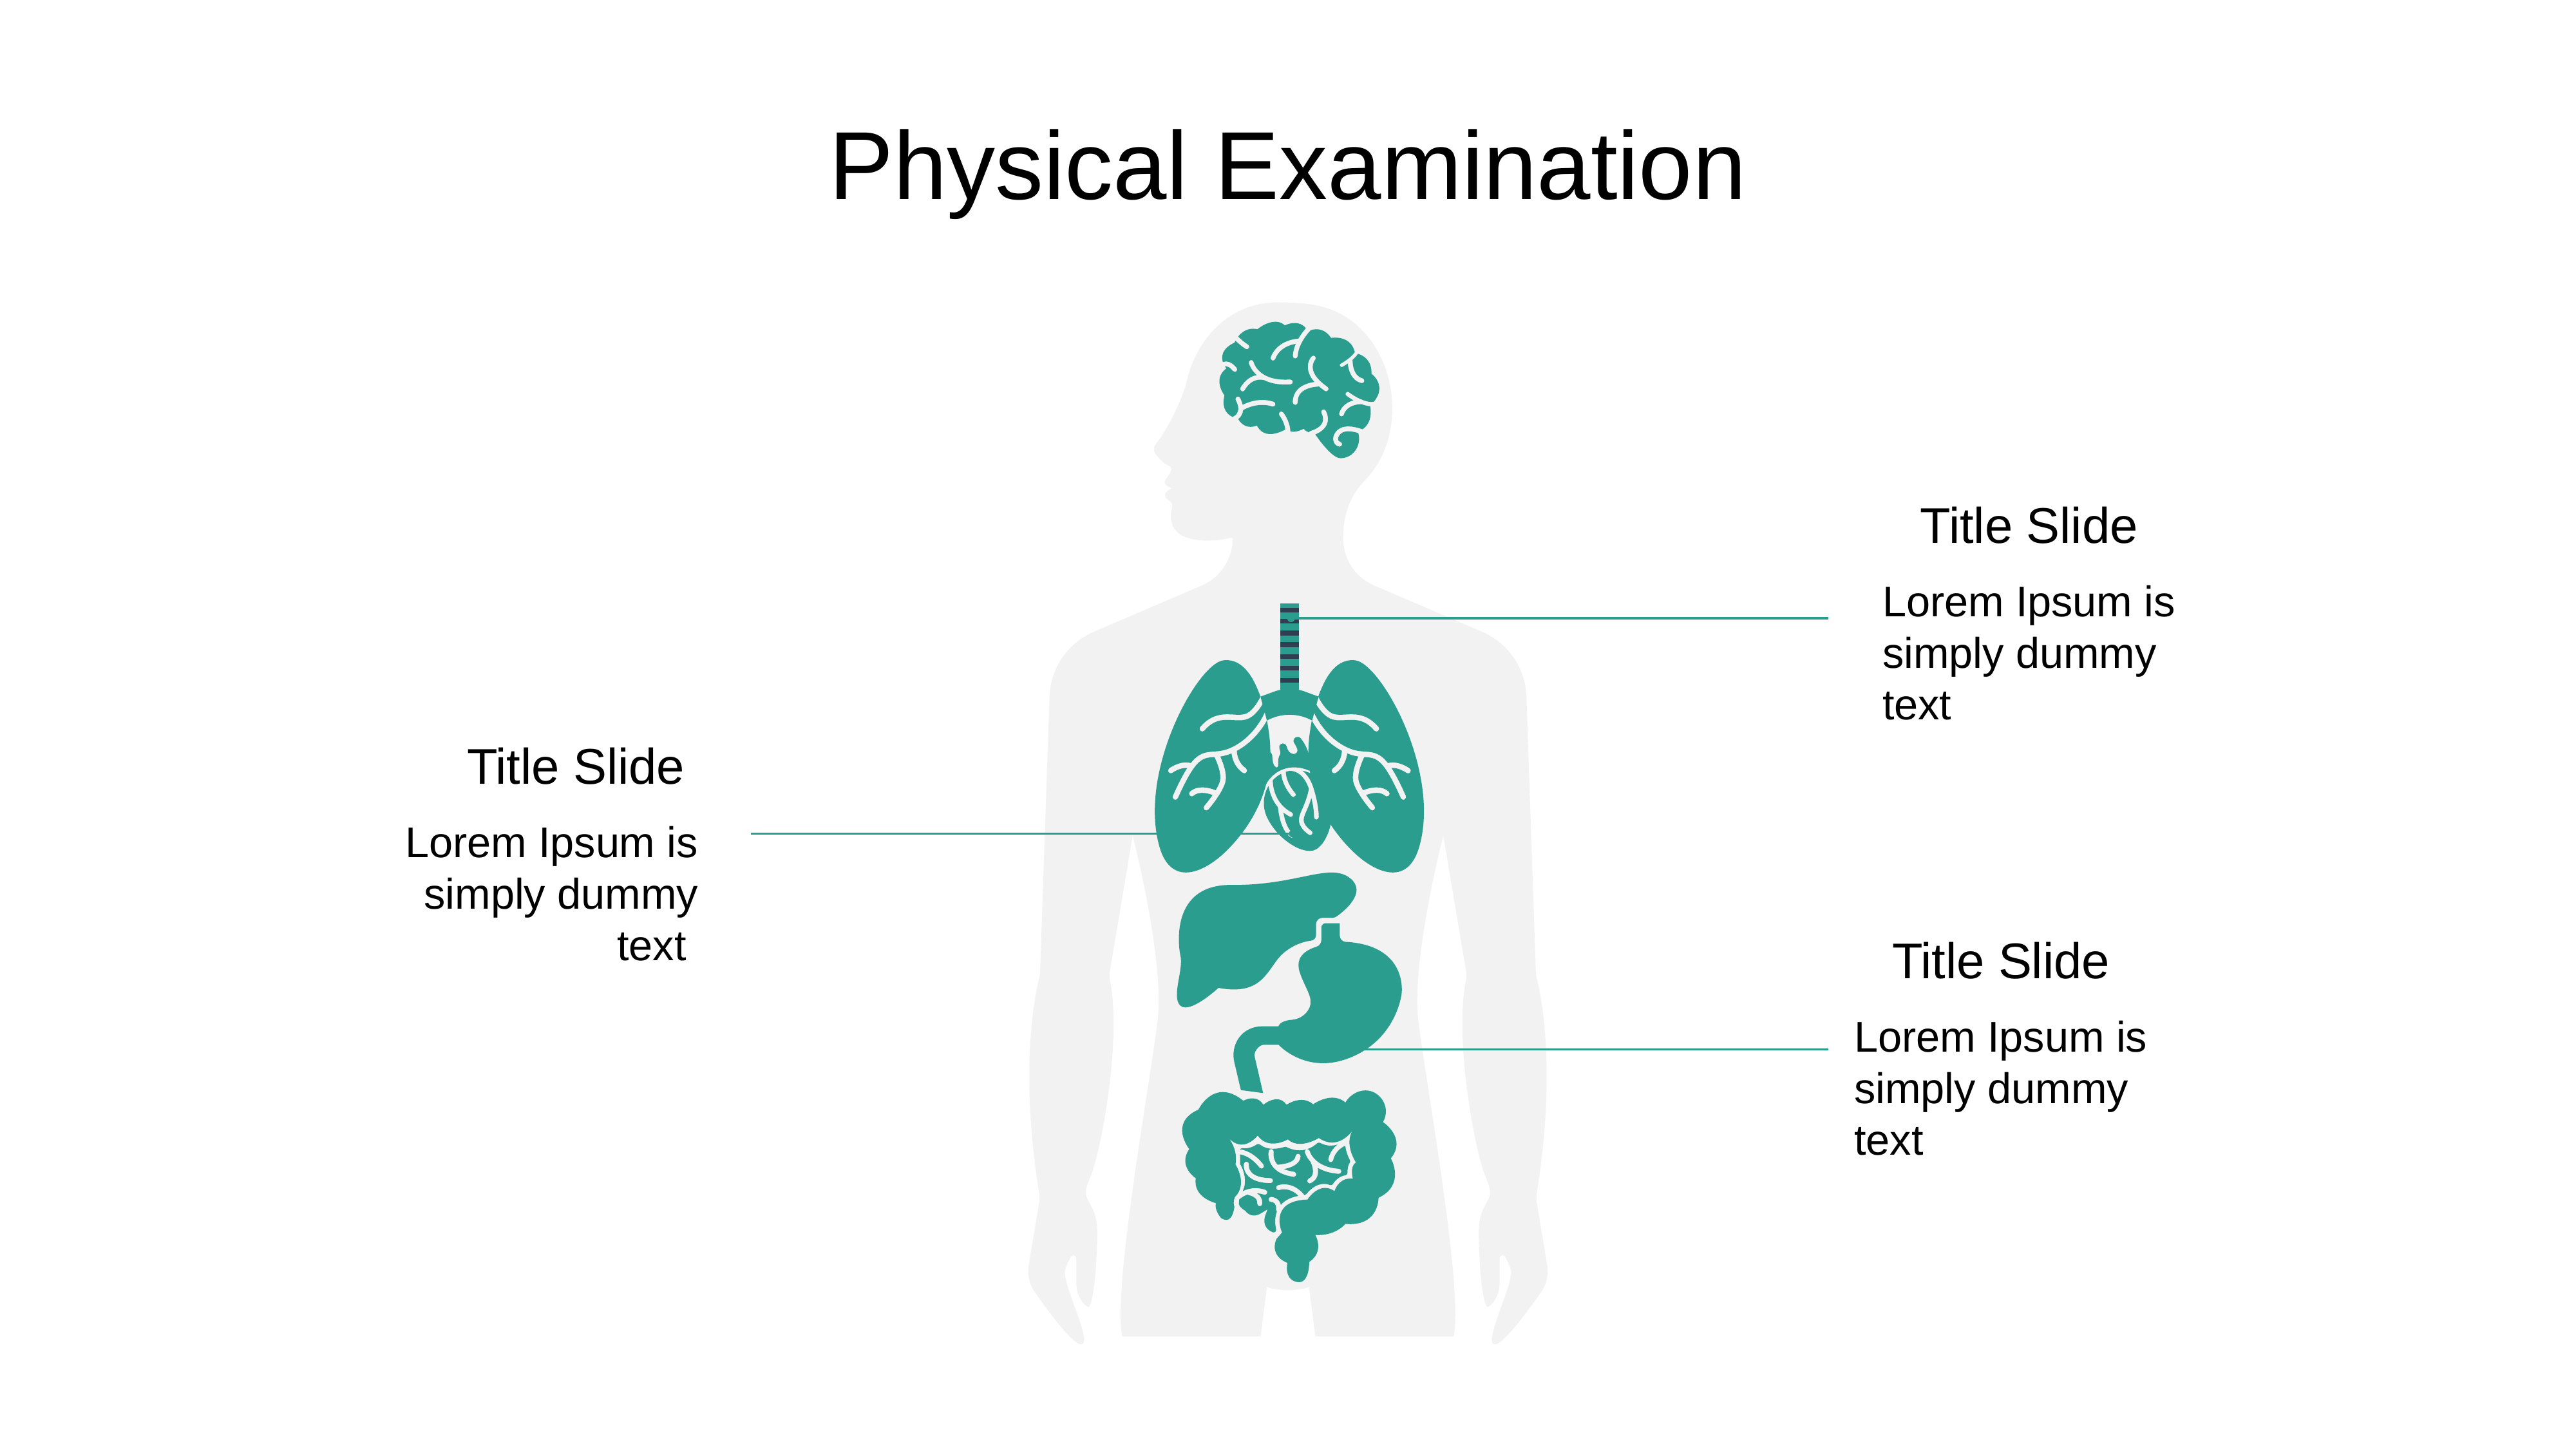

# Physical Examination

Title Slide
Lorem Ipsum is simply dummy text
Title Slide
Lorem Ipsum is simply dummy text
Title Slide
Lorem Ipsum is simply dummy text